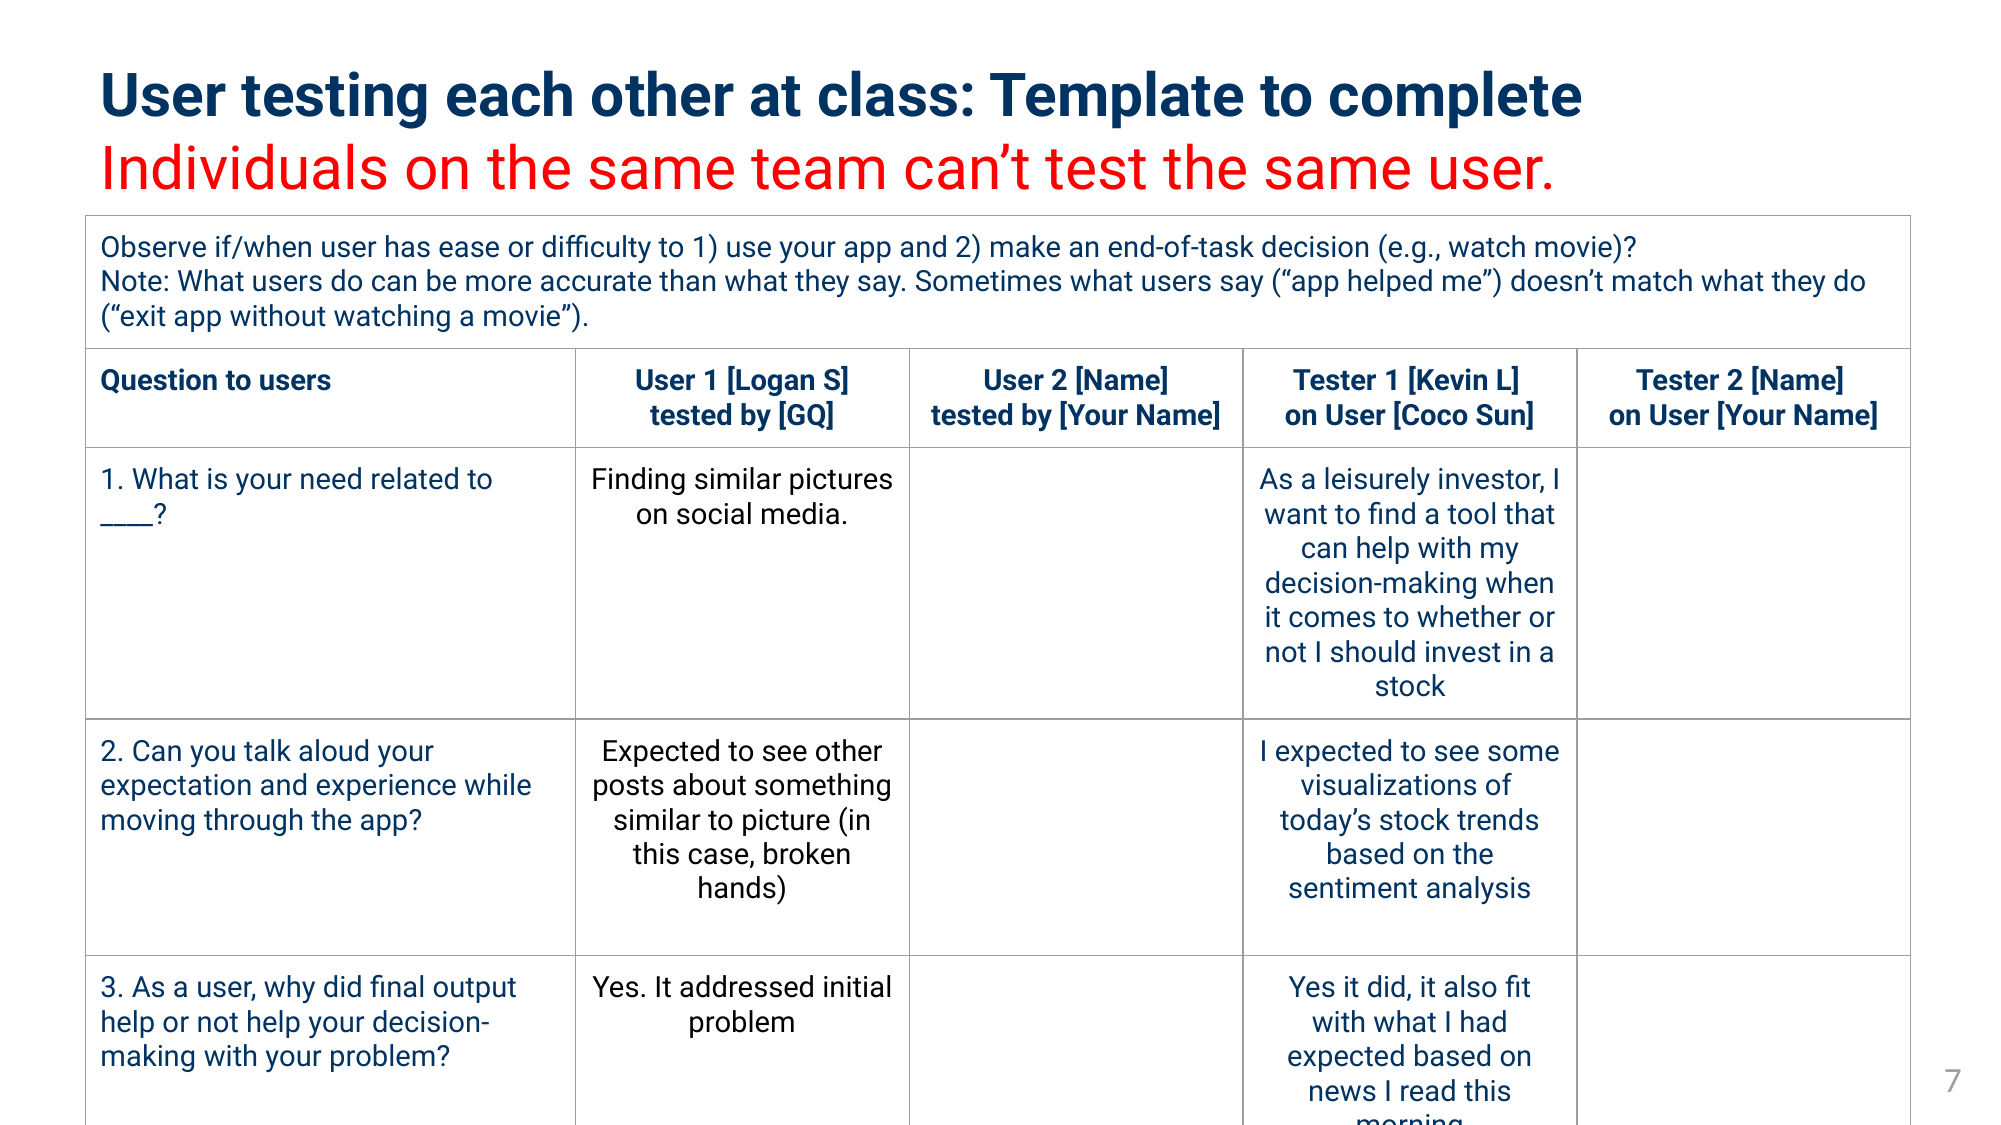

User testing each other at class: Template to complete
Individuals on the same team can’t test the same user.
| Observe if/when user has ease or difficulty to 1) use your app and 2) make an end-of-task decision (e.g., watch movie)? Note: What users do can be more accurate than what they say. Sometimes what users say (“app helped me”) doesn’t match what they do (“exit app without watching a movie”). |  |  |  |  |
| --- | --- | --- | --- | --- |
| Question to users | User 1 [Logan S] tested by [GQ] | User 2 [Name] tested by [Your Name] | Tester 1 [Kevin L] on User [Coco Sun] | Tester 2 [Name] on User [Your Name] |
| 1. What is your need related to \_\_\_\_? | Finding similar pictures on social media. |  | As a leisurely investor, I want to find a tool that can help with my decision-making when it comes to whether or not I should invest in a stock |  |
| 2. Can you talk aloud your expectation and experience while moving through the app? | Expected to see other posts about something similar to picture (in this case, broken hands) |  | I expected to see some visualizations of today’s stock trends based on the sentiment analysis |  |
| 3. As a user, why did final output help or not help your decision- making with your problem? | Yes. It addressed initial problem |  | Yes it did, it also fit with what I had expected based on news I read this morning |  |
| 4. Was the effort in the app worth the return and why? | Yes. Worth the click. Easy. |  | Yes, it was very easy to use (only had to type in a clicker and hit a button). |  |
| Easy or Difficult? | Easy |  | Easy |  |
7